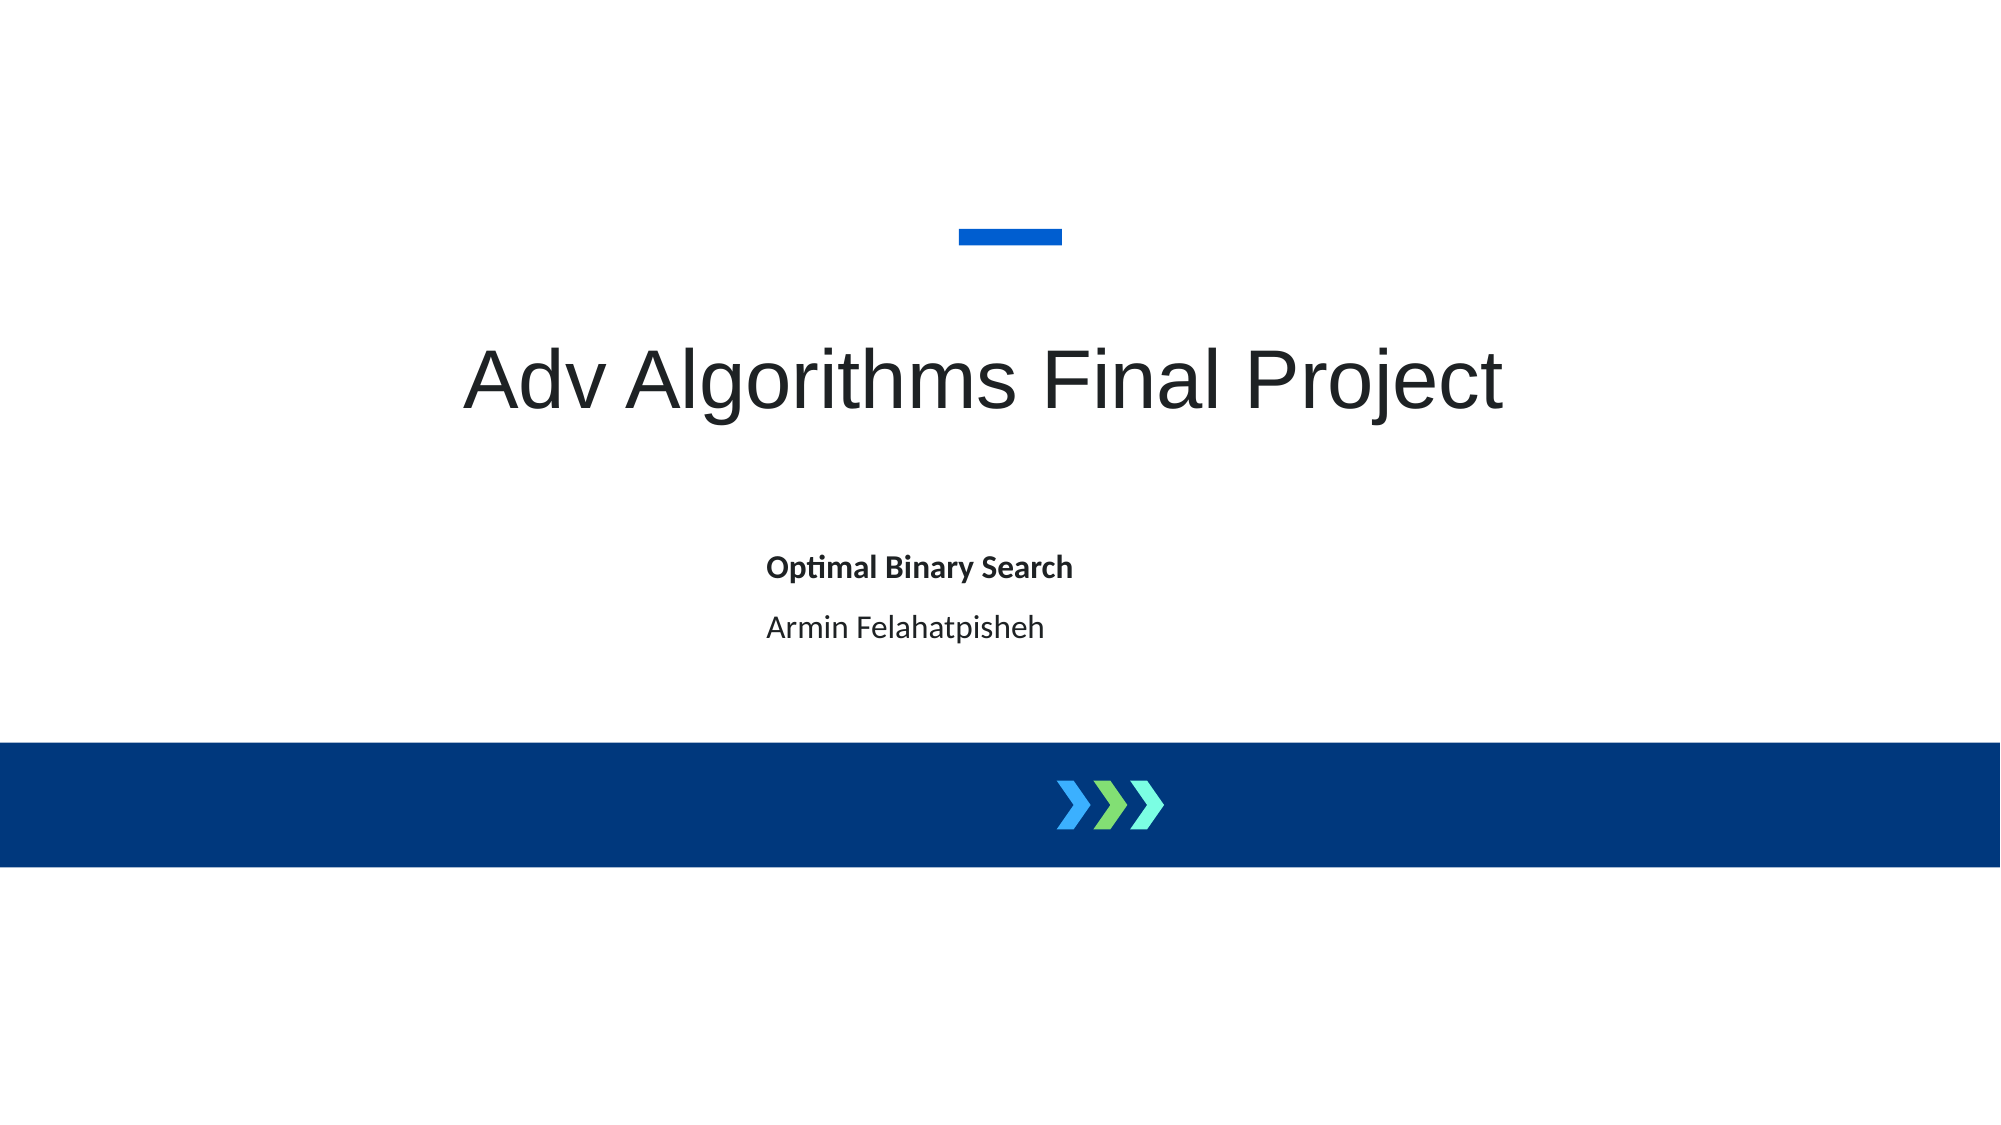

# Adv Algorithms Final Project
Optimal Binary Search
Armin Felahatpisheh